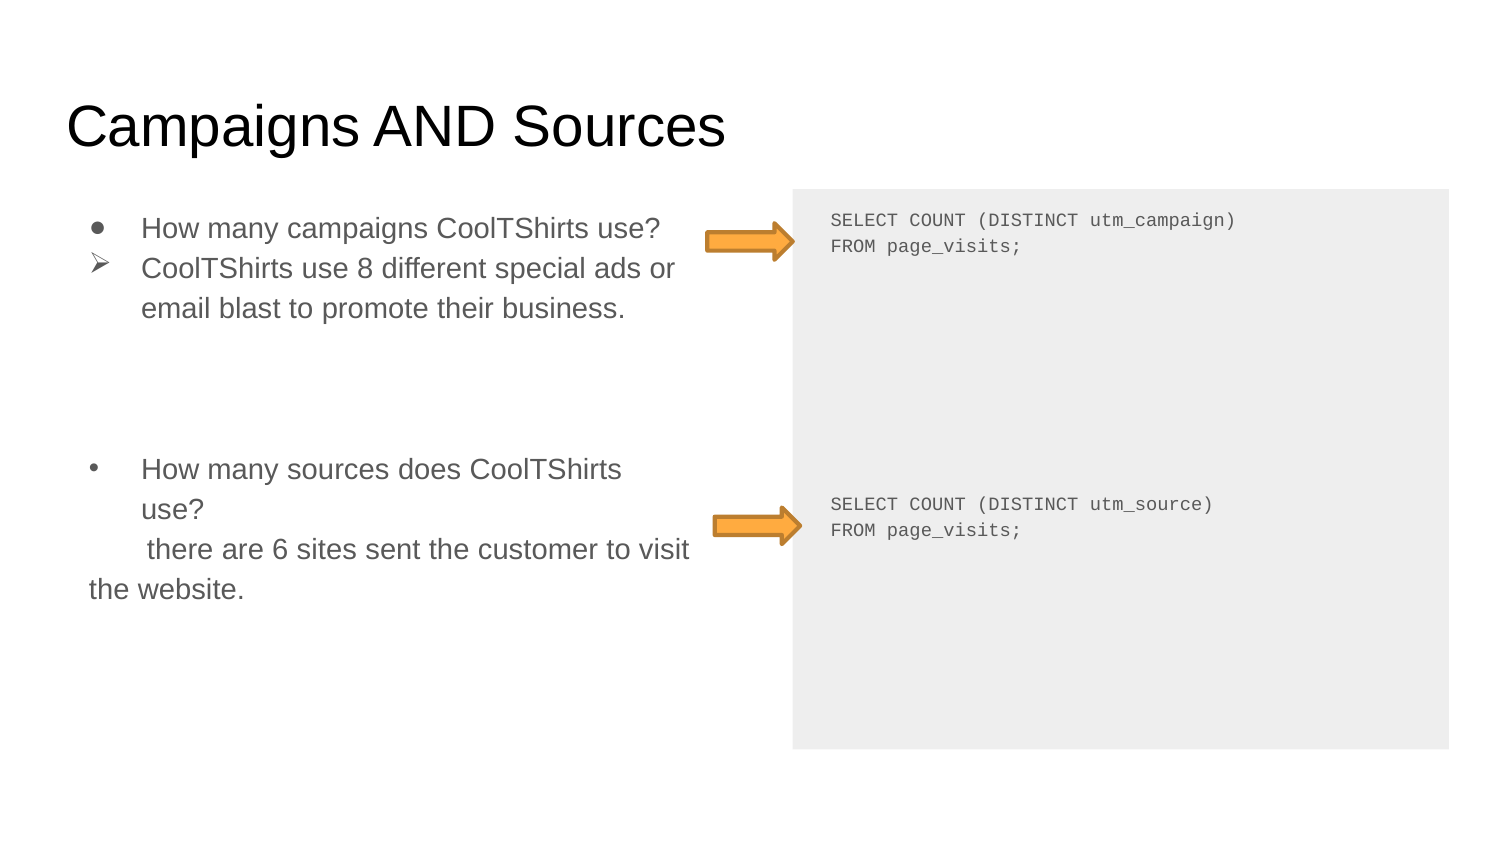

# Campaigns AND Sources
How many campaigns CoolTShirts use?
CoolTShirts use 8 different special ads or email blast to promote their business.

How many sources does CoolTShirts use?
       there are 6 sites sent the customer to visit the website.

SELECT COUNT (DISTINCT utm_campaign)
FROM page_visits;

SELECT COUNT (DISTINCT utm_source)
FROM page_visits;